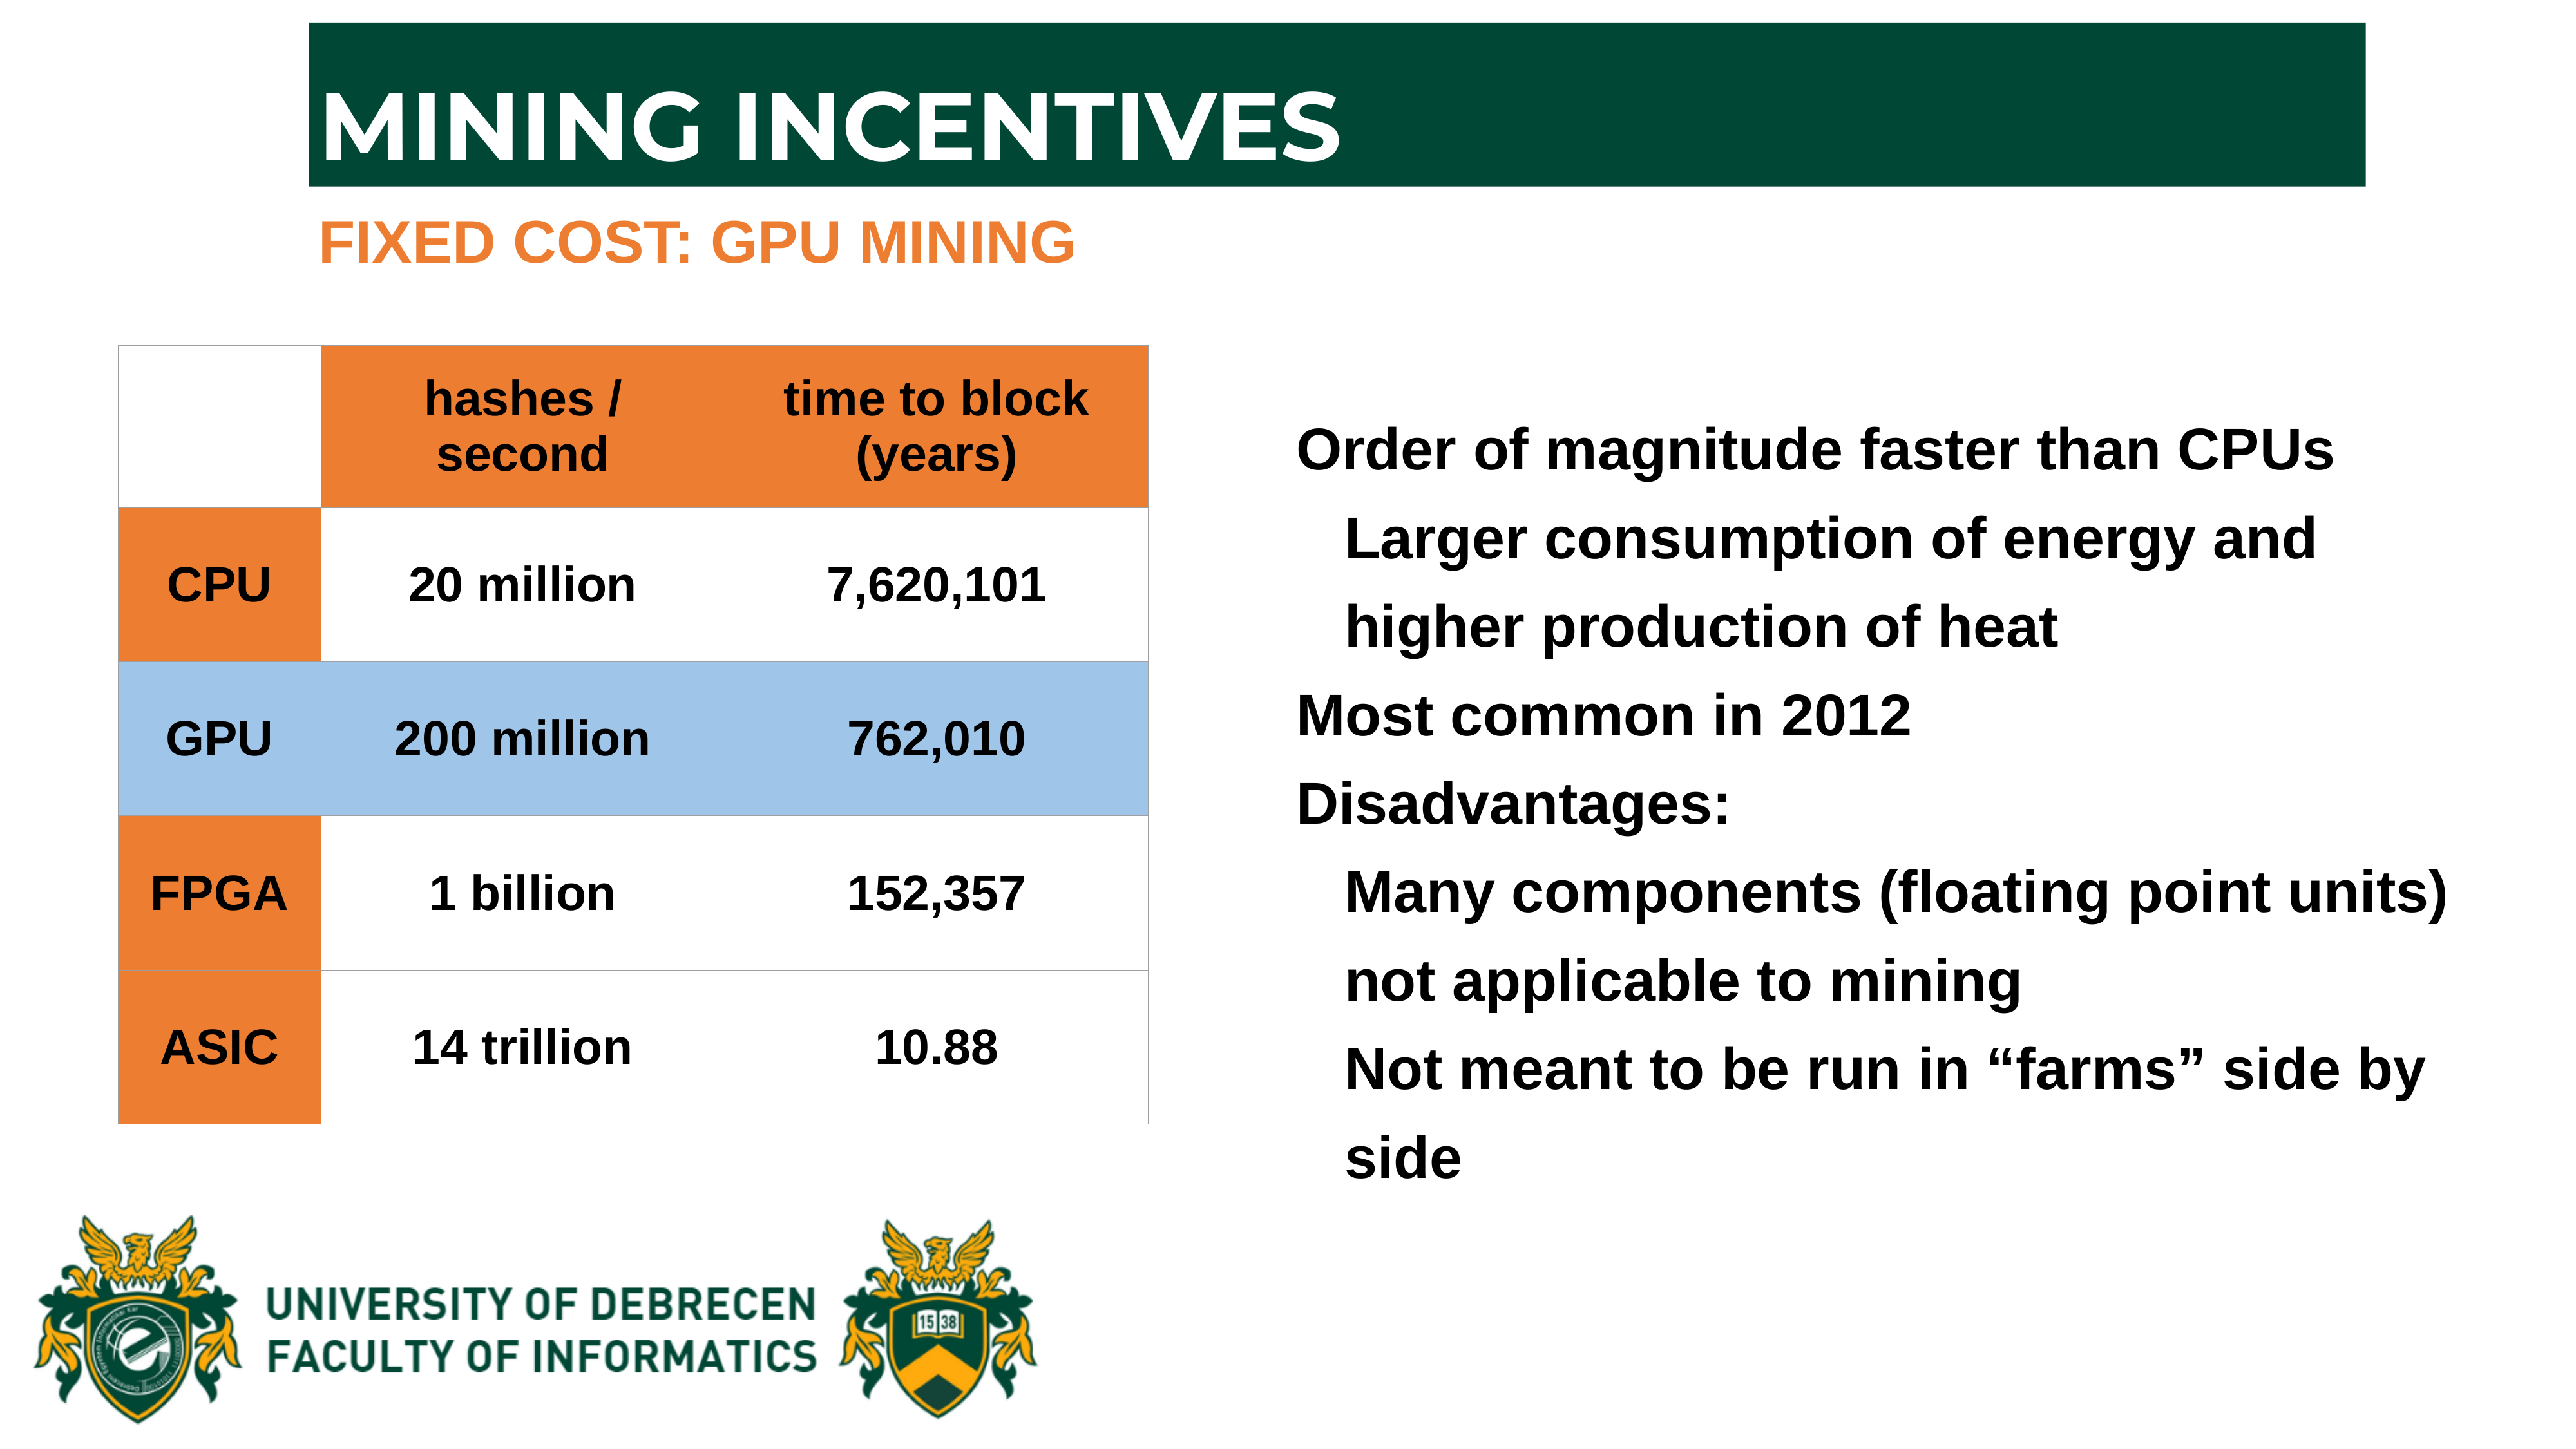

MINING INCENTIVES
FIXED COST: GPU MINING
|  | hashes / second | time to block (years) |
| --- | --- | --- |
| CPU | 20 million | 7,620,101 |
| GPU | 200 million | 762,010 |
| FPGA | 1 billion | 152,357 |
| ASIC | 14 trillion | 10.88 |
Order of magnitude faster than CPUs
Larger consumption of energy and higher production of heat
Most common in 2012
Disadvantages:
Many components (floating point units) not applicable to mining
Not meant to be run in “farms” side by side